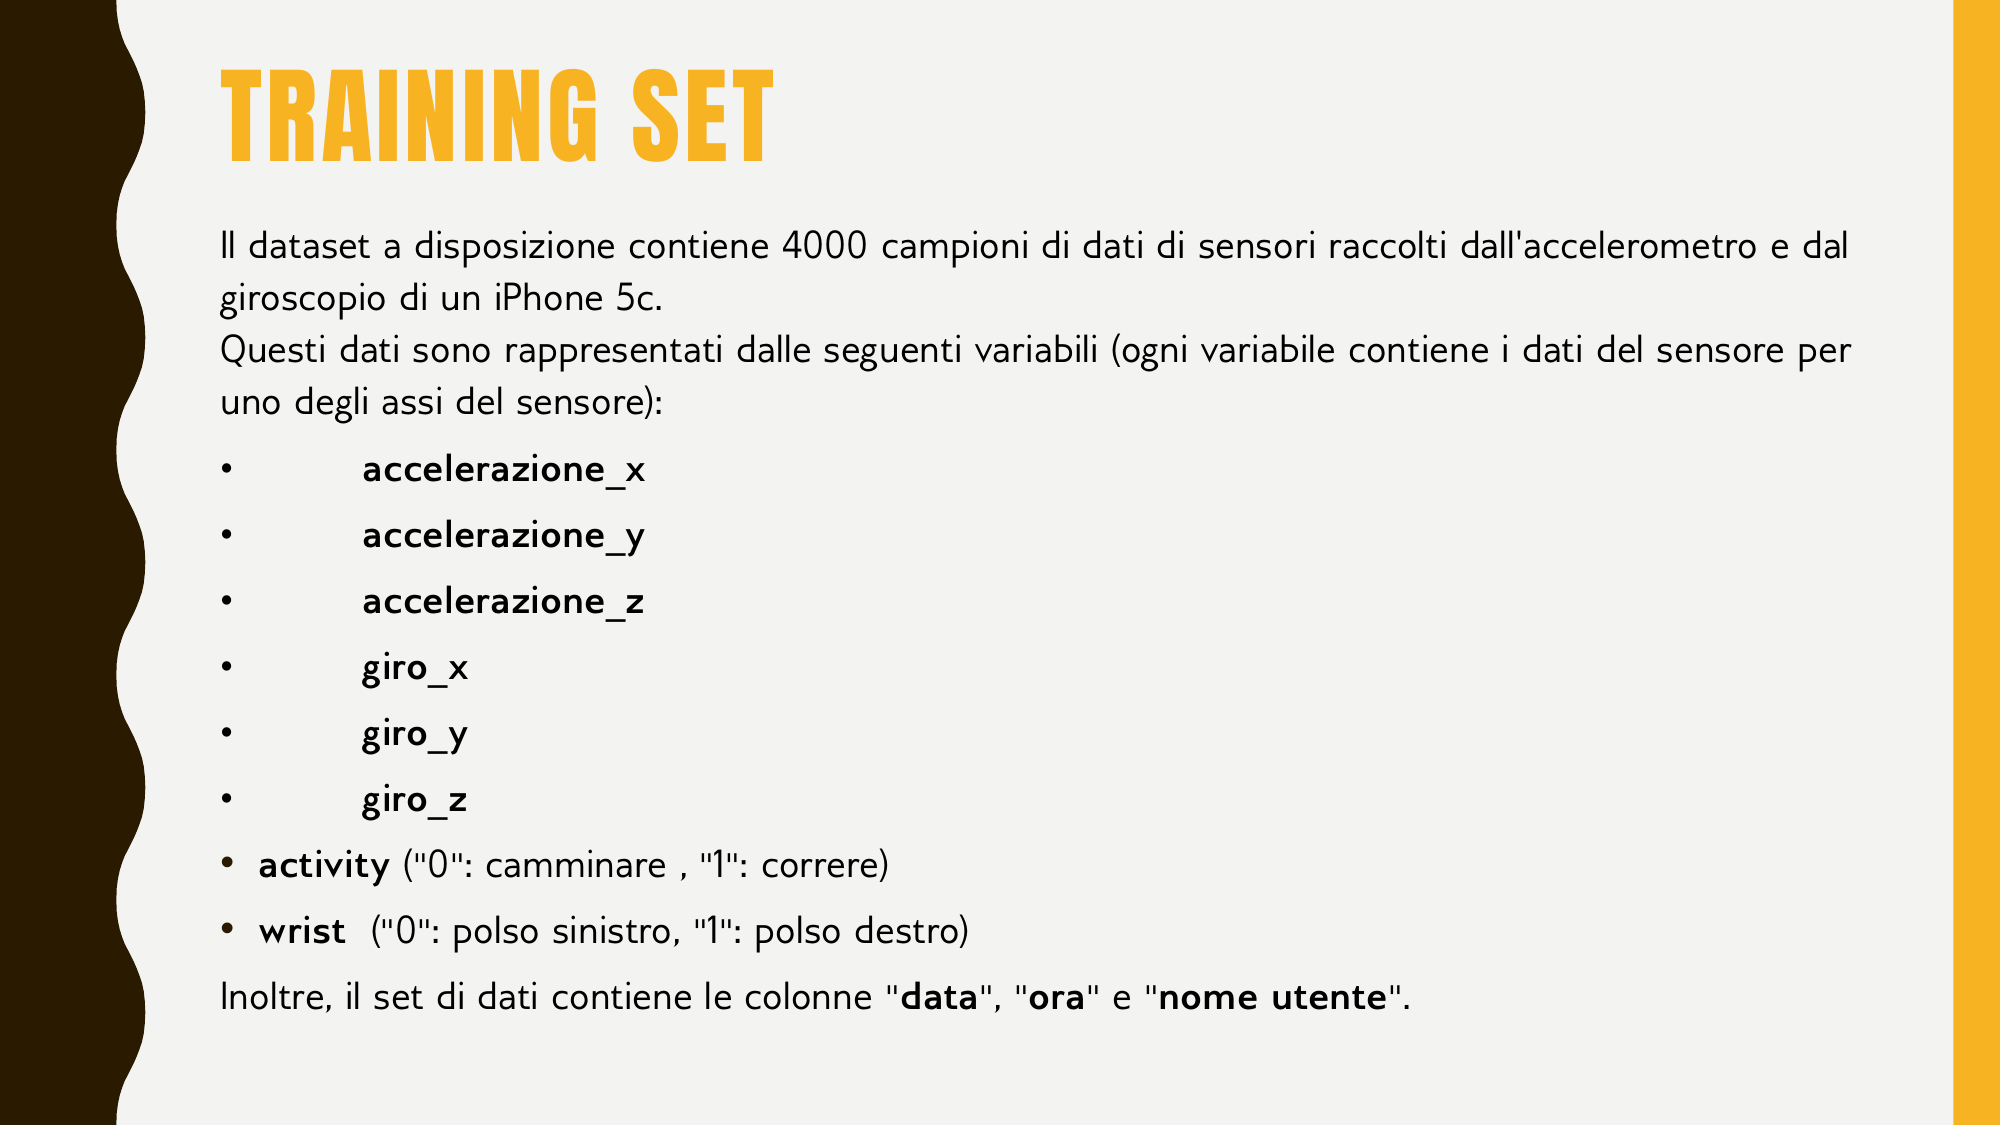

# Training set
Il dataset a disposizione contiene 4000 campioni di dati di sensori raccolti dall'accelerometro e dal giroscopio di un iPhone 5c.
Questi dati sono rappresentati dalle seguenti variabili (ogni variabile contiene i dati del sensore per uno degli assi del sensore):
•	accelerazione_x
•	accelerazione_y
•	accelerazione_z
•	giro_x
•	giro_y
•	giro_z
activity ("0": camminare , "1": correre)
wrist  ("0": polso sinistro, "1": polso destro)
Inoltre, il set di dati contiene le colonne "data", "ora" e "nome utente".